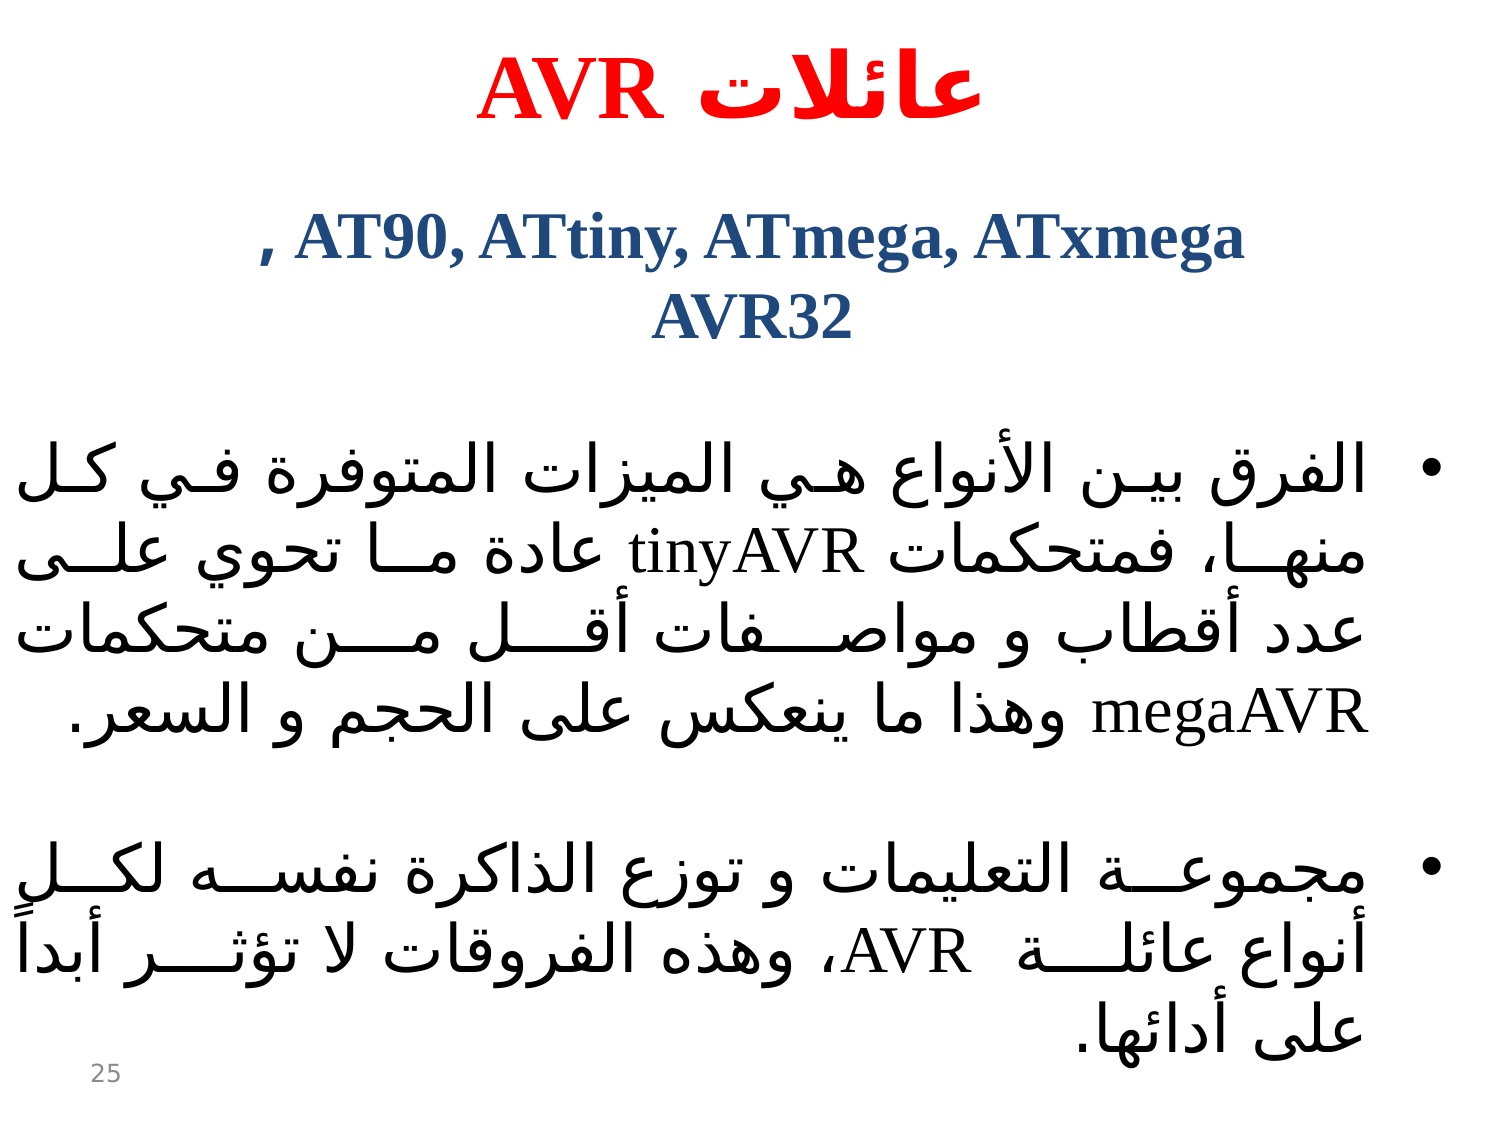

عائلات AVR
AT90, ATtiny, ATmega, ATxmega ,
AVR32
الفرق بين الأنواع هي الميزات المتوفرة في كل منها، فمتحكمات tinyAVR عادة ما تحوي على عدد أقطاب و مواصفات أقل من متحكمات megaAVR وهذا ما ينعكس على الحجم و السعر.

مجموعة التعليمات و توزع الذاكرة نفسه لكل أنواع عائلة  AVR، وهذه الفروقات لا تؤثر أبداً على أدائها.
25